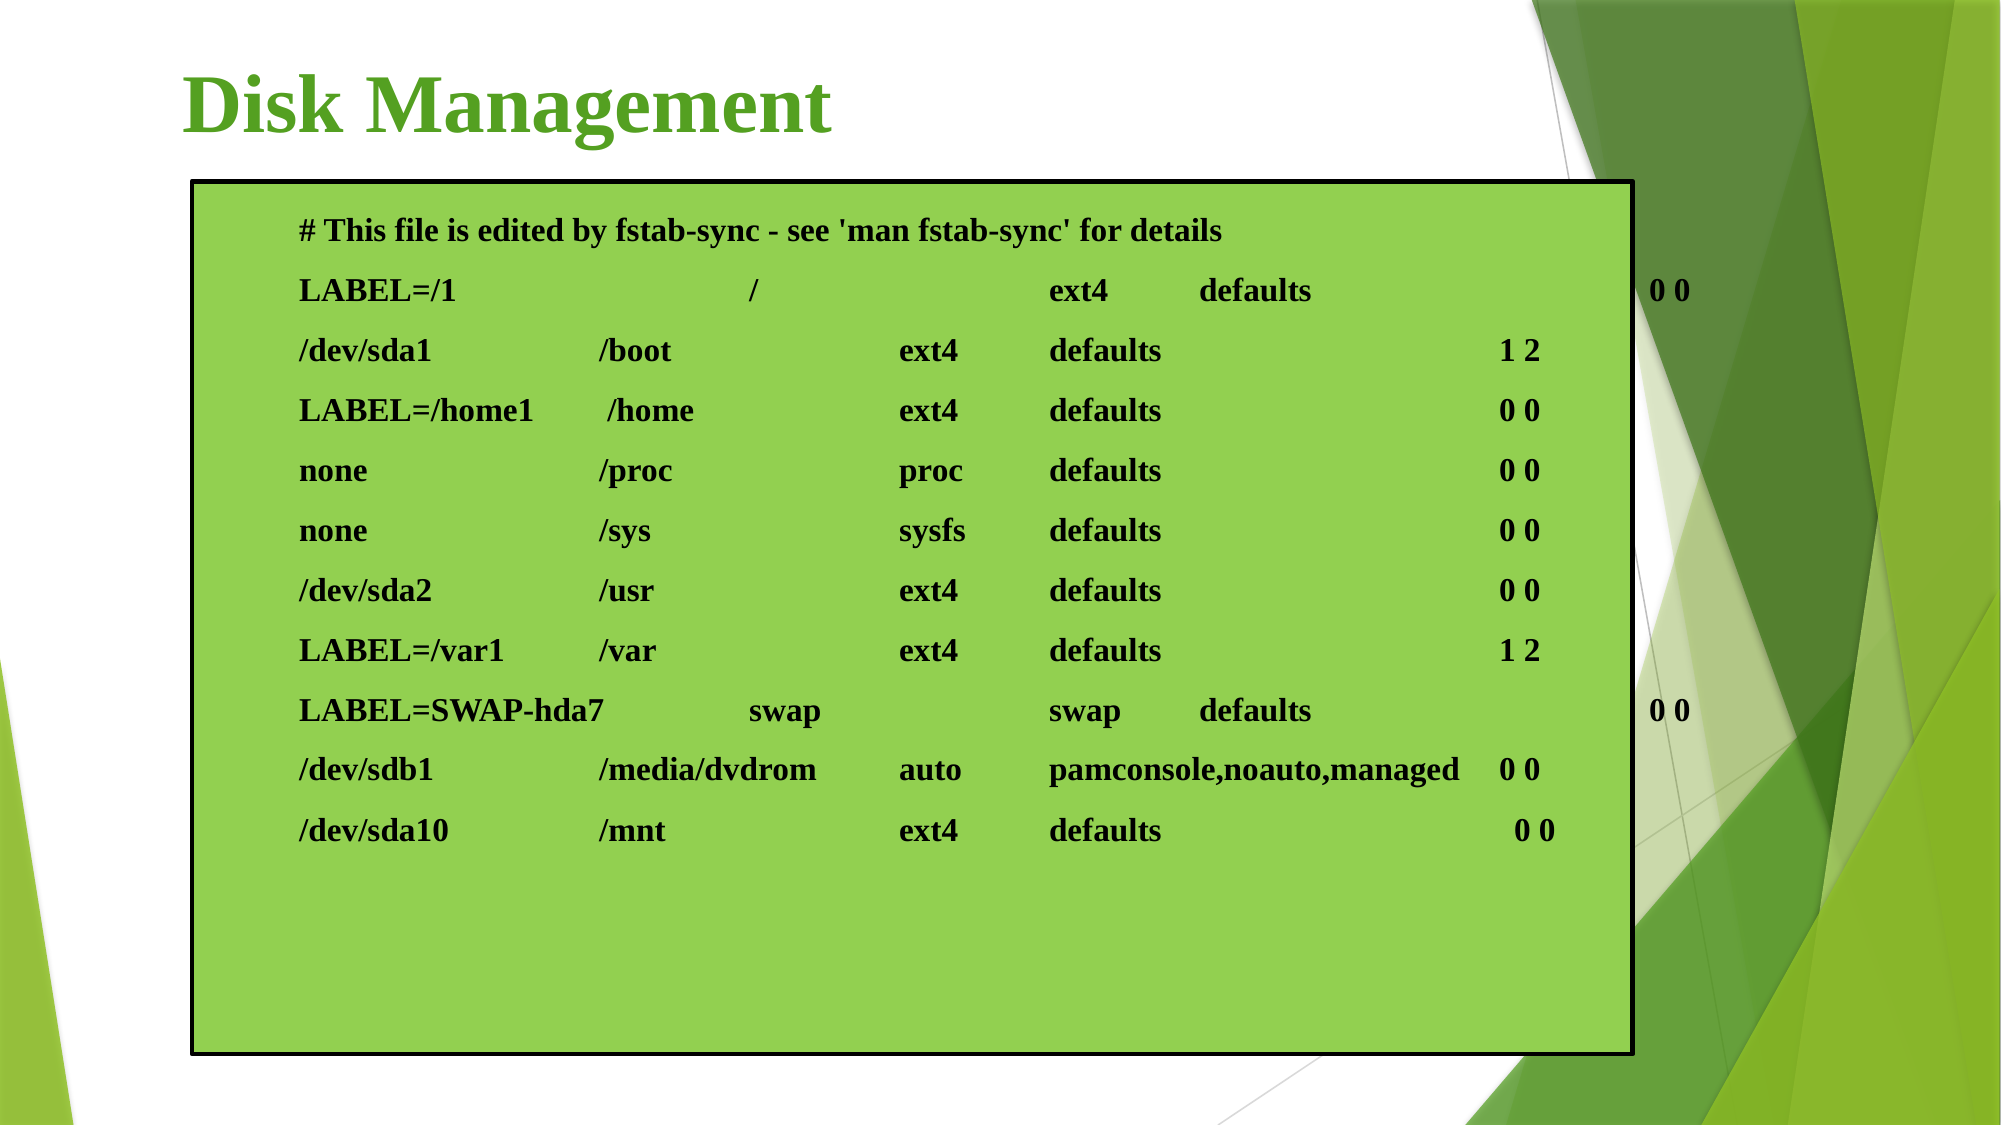

# Disk Management

# This file is edited by fstab-sync - see 'man fstab-sync' for details
LABEL=/1		/		ext4	defaults        		0 0
/dev/sda1		/boot		ext4	defaults        		1 2
LABEL=/home1	 /home		ext4	defaults       		0 0
none		/proc		proc	defaults 			0 0
none		/sys		sysfs	defaults			0 0
/dev/sda2		/usr		ext4	defaults			0 0
LABEL=/var1	/var		ext4	defaults			1 2
LABEL=SWAP-hda7 	swap		swap	defaults			0 0
/dev/sdb1		/media/dvdrom	auto	pamconsole,noauto,managed 	0 0
/dev/sda10	/mnt		ext4	defaults		                    0 0